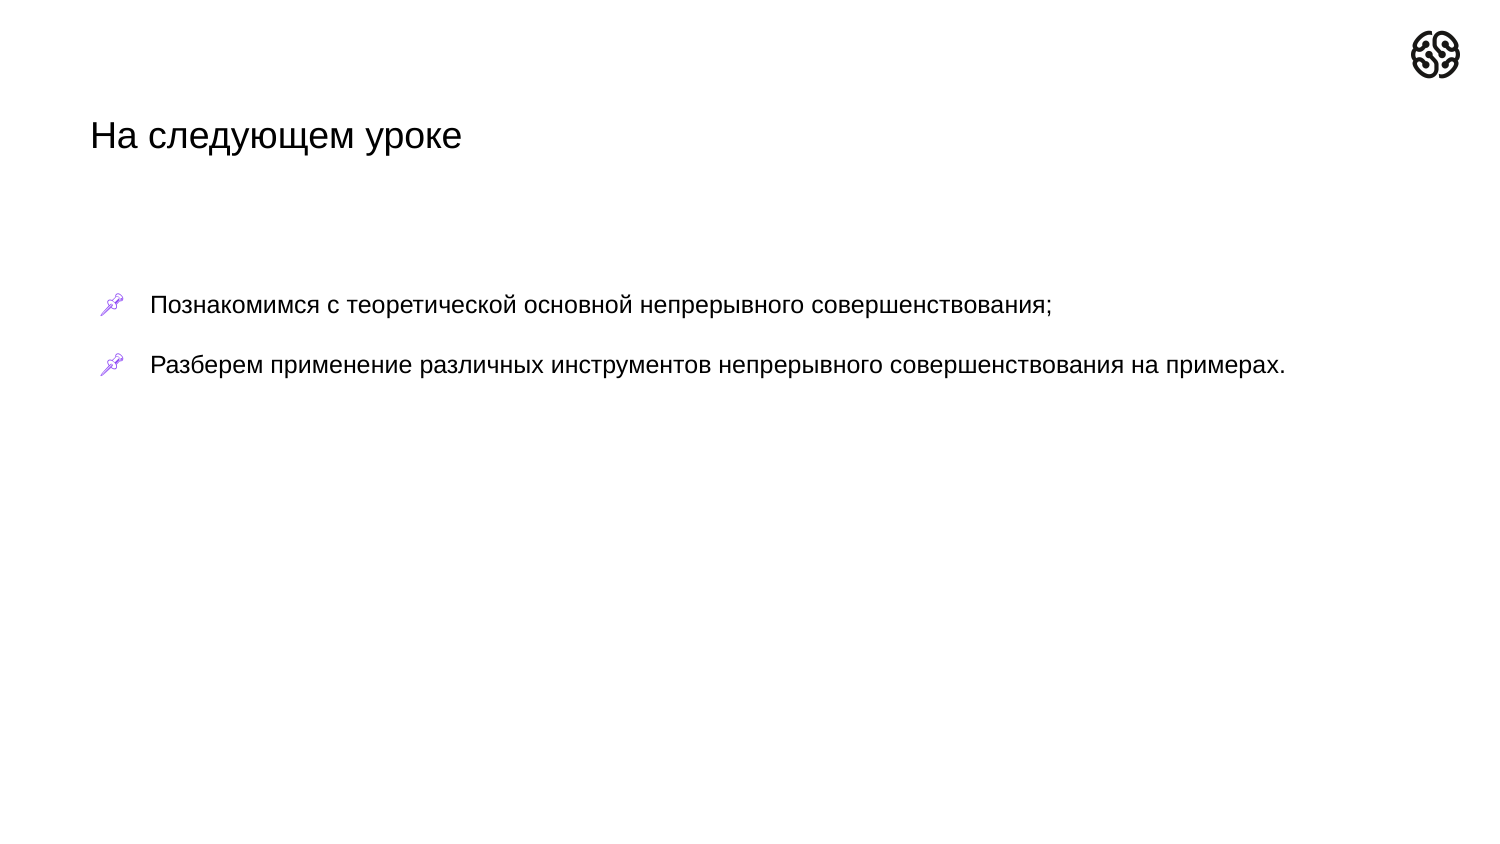

# На следующем уроке
Познакомимся с теоретической основной непрерывного совершенствования;
Разберем применение различных инструментов непрерывного совершенствования на примерах.